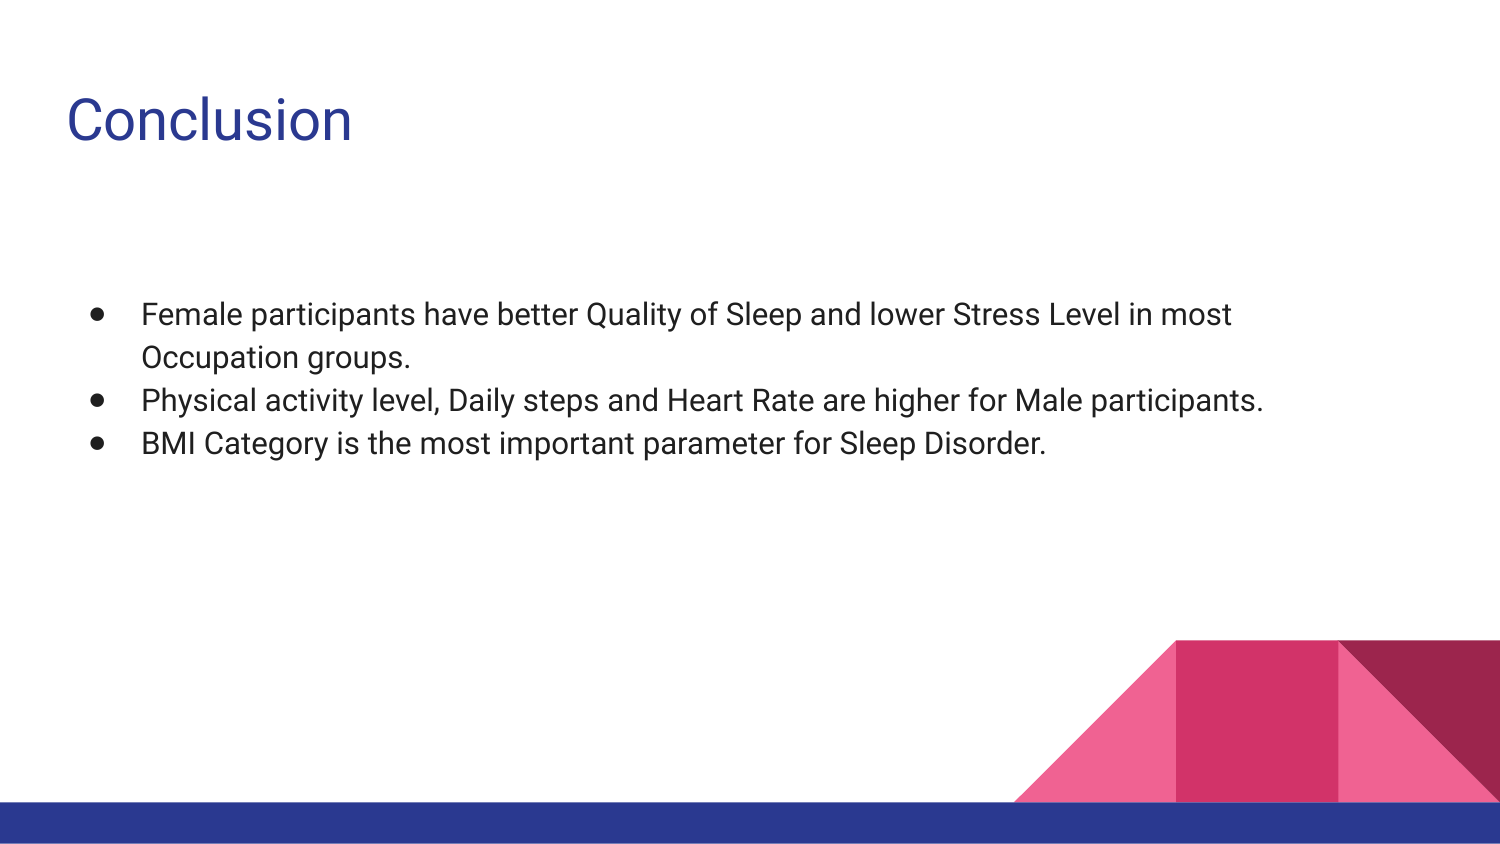

# Conclusion

Female participants have better Quality of Sleep and lower Stress Level in most Occupation groups.
Physical activity level, Daily steps and Heart Rate are higher for Male participants.
BMI Category is the most important parameter for Sleep Disorder.